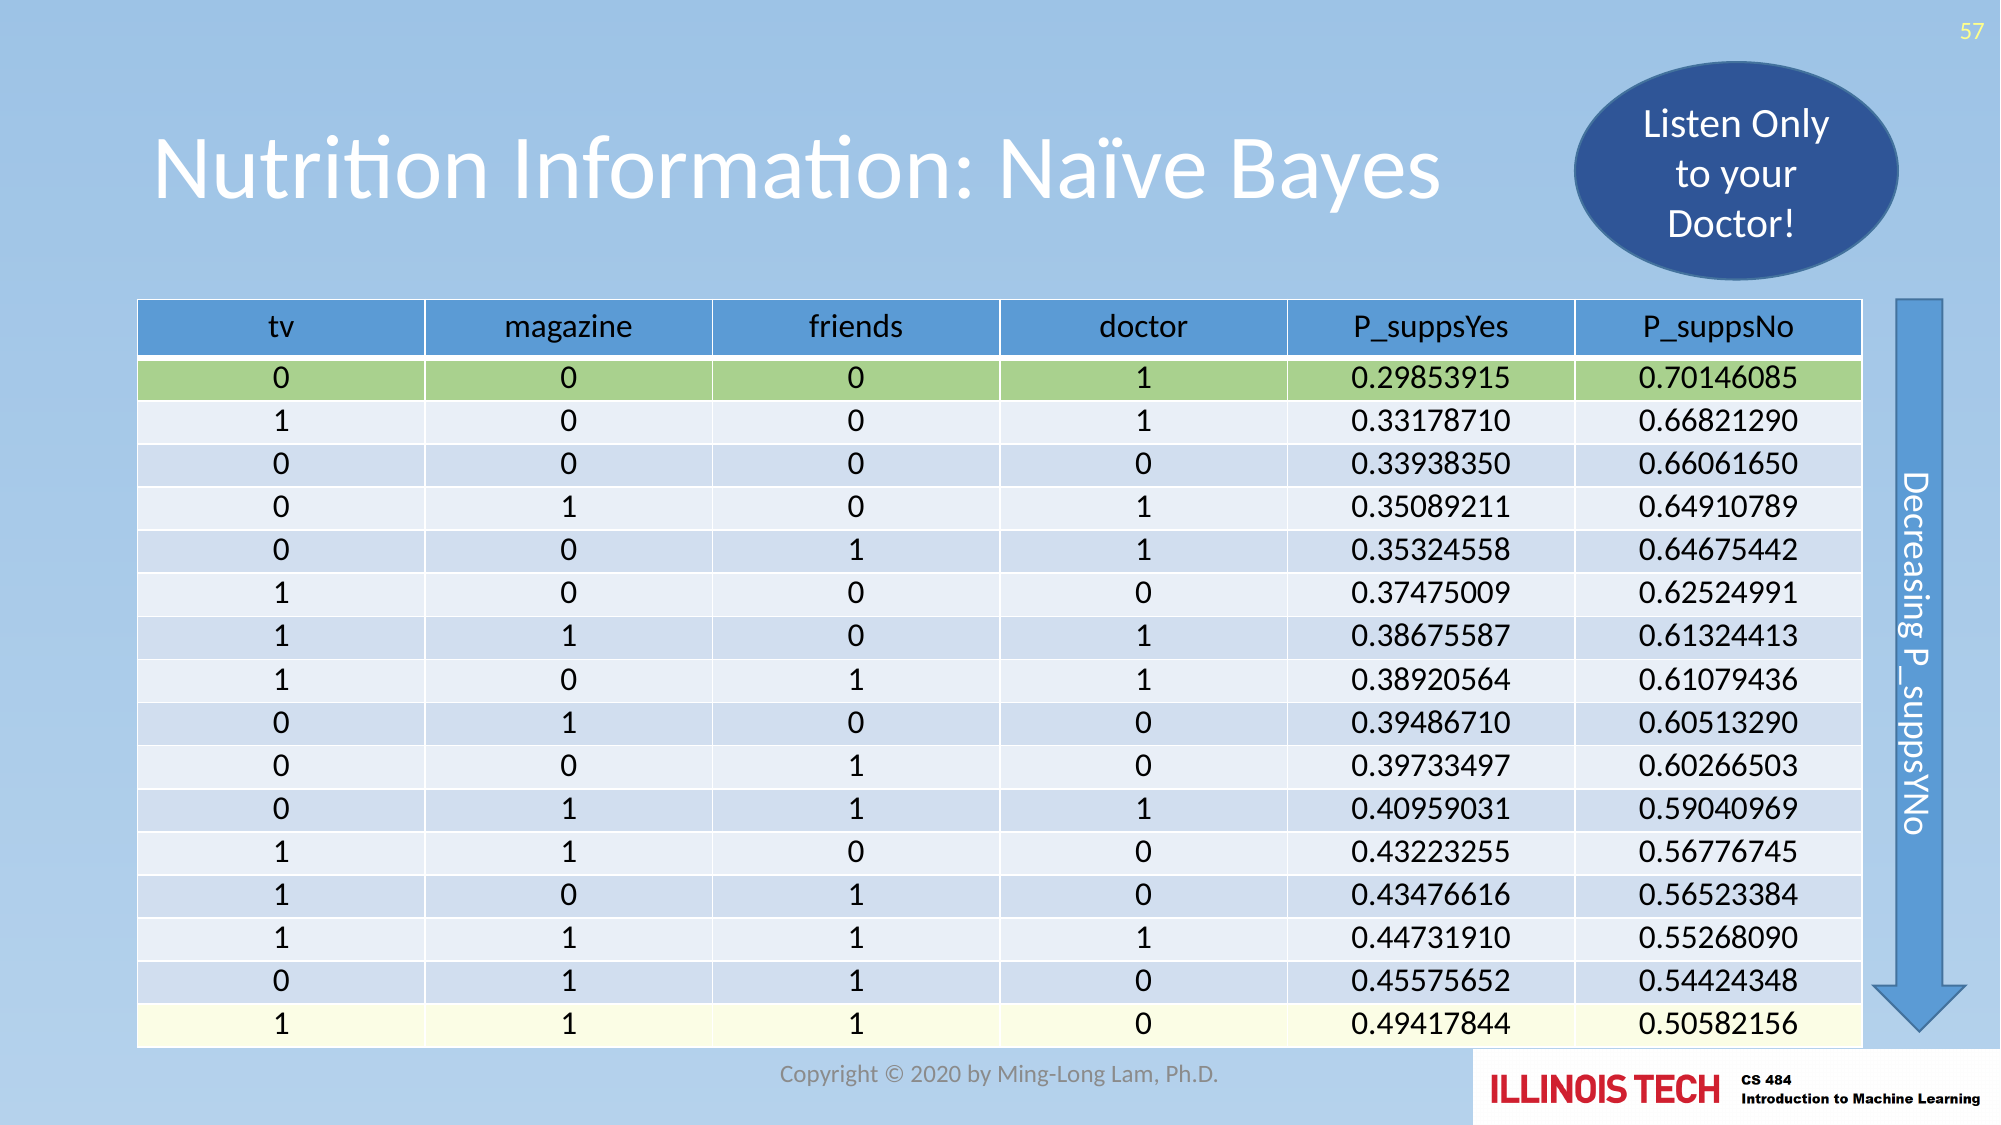

57
# Nutrition Information: Naïve Bayes
Listen Only to your Doctor!
| tv | magazine | friends | doctor | P\_suppsYes | P\_suppsNo |
| --- | --- | --- | --- | --- | --- |
| 0 | 0 | 0 | 1 | 0.29853915 | 0.70146085 |
| 1 | 0 | 0 | 1 | 0.33178710 | 0.66821290 |
| 0 | 0 | 0 | 0 | 0.33938350 | 0.66061650 |
| 0 | 1 | 0 | 1 | 0.35089211 | 0.64910789 |
| 0 | 0 | 1 | 1 | 0.35324558 | 0.64675442 |
| 1 | 0 | 0 | 0 | 0.37475009 | 0.62524991 |
| 1 | 1 | 0 | 1 | 0.38675587 | 0.61324413 |
| 1 | 0 | 1 | 1 | 0.38920564 | 0.61079436 |
| 0 | 1 | 0 | 0 | 0.39486710 | 0.60513290 |
| 0 | 0 | 1 | 0 | 0.39733497 | 0.60266503 |
| 0 | 1 | 1 | 1 | 0.40959031 | 0.59040969 |
| 1 | 1 | 0 | 0 | 0.43223255 | 0.56776745 |
| 1 | 0 | 1 | 0 | 0.43476616 | 0.56523384 |
| 1 | 1 | 1 | 1 | 0.44731910 | 0.55268090 |
| 0 | 1 | 1 | 0 | 0.45575652 | 0.54424348 |
| 1 | 1 | 1 | 0 | 0.49417844 | 0.50582156 |
Decreasing P_suppsYNo
Copyright © 2020 by Ming-Long Lam, Ph.D.